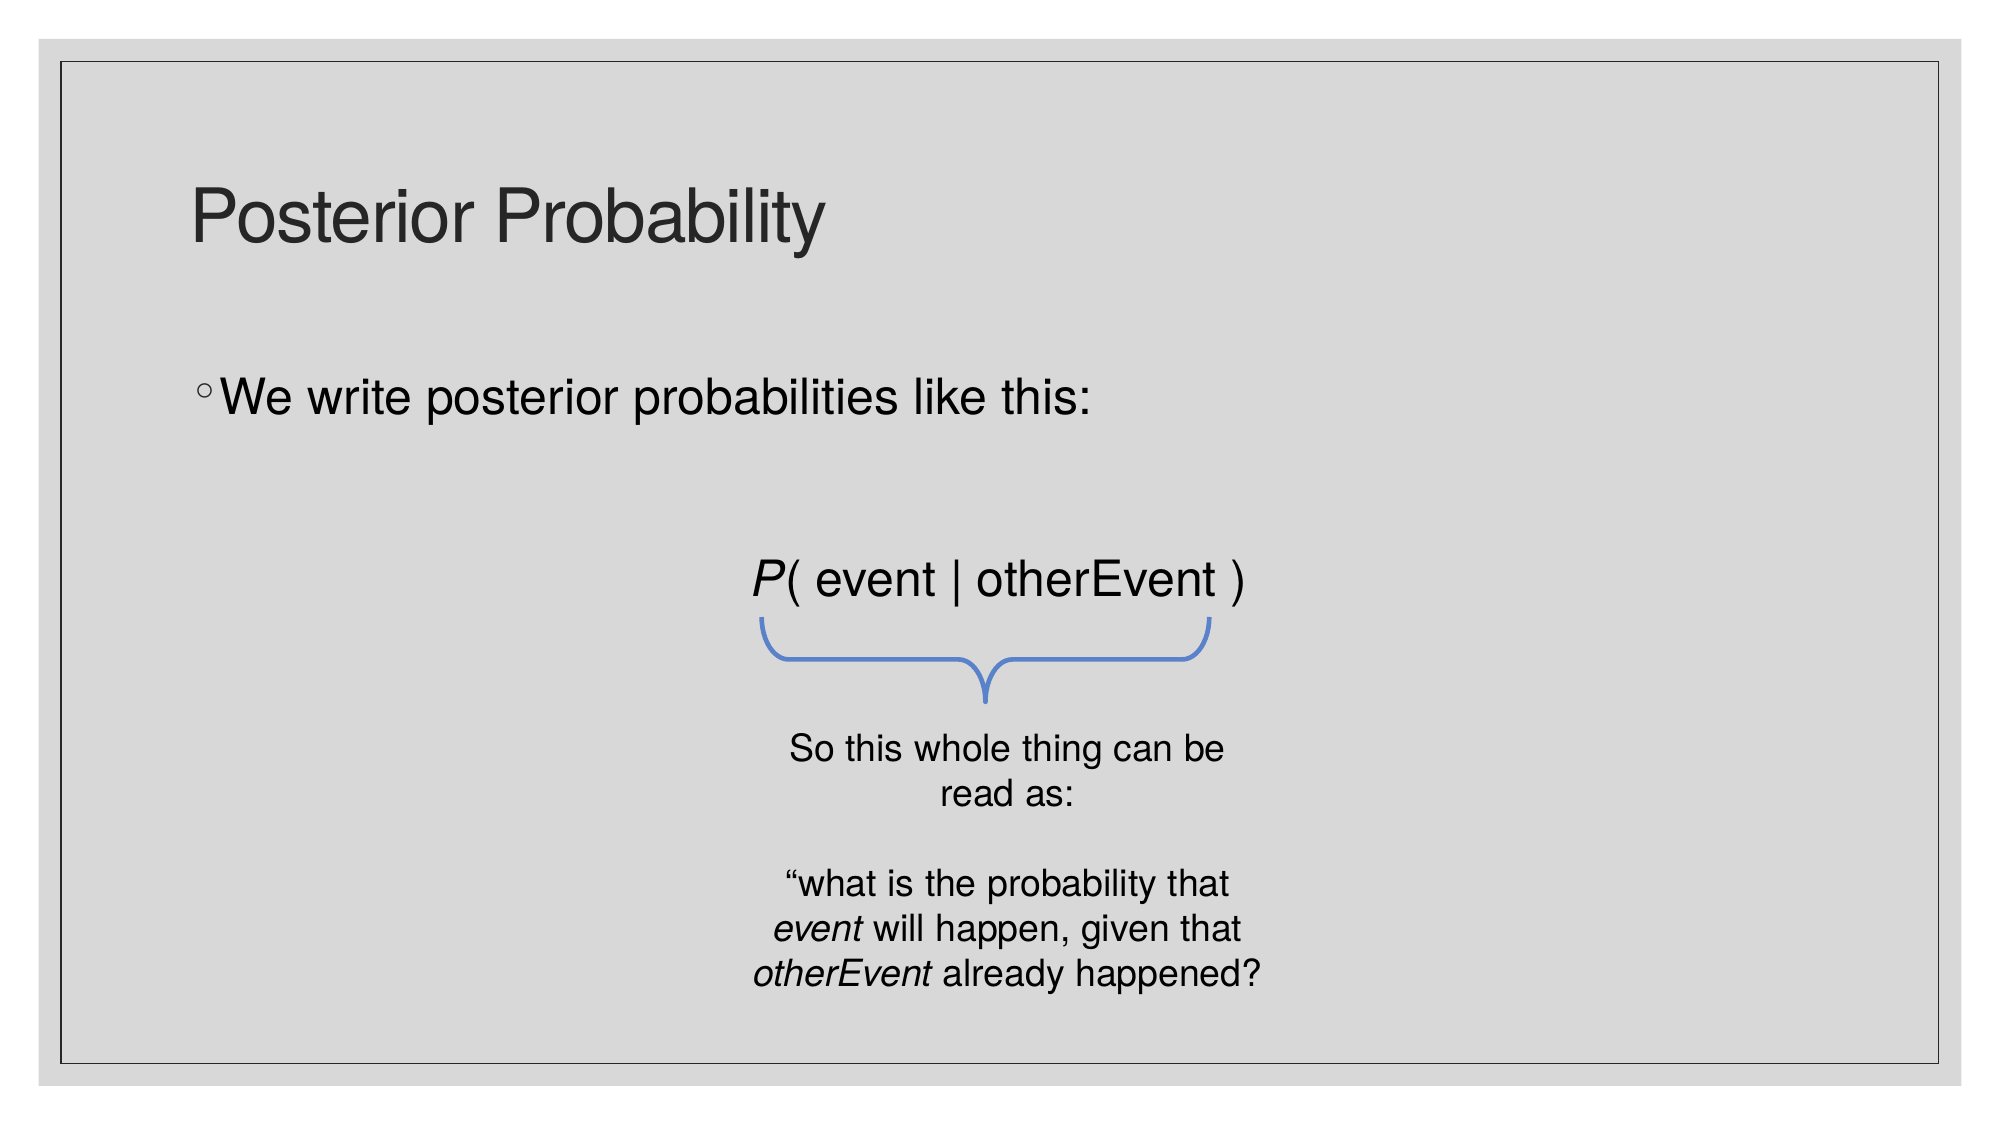

# Posterior Probability
We write posterior probabilities like this:

P( event | otherEvent )

So this whole thing can be read as:

“what is the probability that event will happen, given that otherEvent already happened?